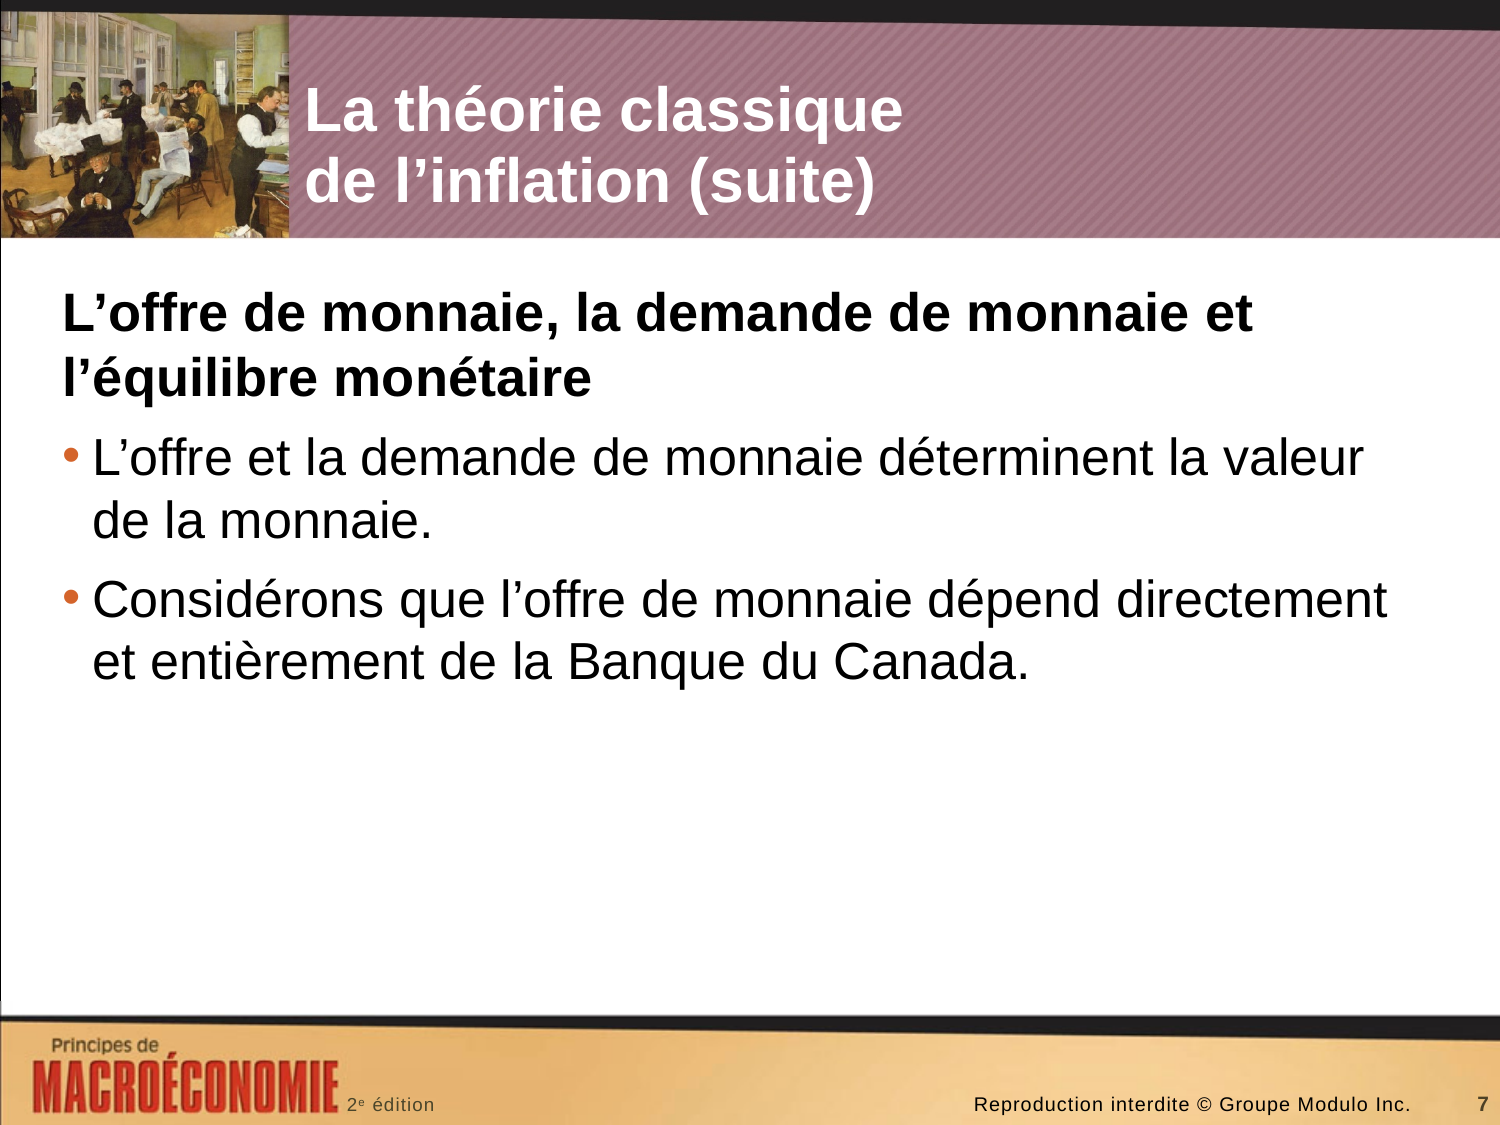

# La théorie classique de l’inflation (suite)
L’offre de monnaie, la demande de monnaie et l’équilibre monétaire
L’offre et la demande de monnaie déterminent la valeur de la monnaie.
Considérons que l’offre de monnaie dépend directement et entièrement de la Banque du Canada.
7